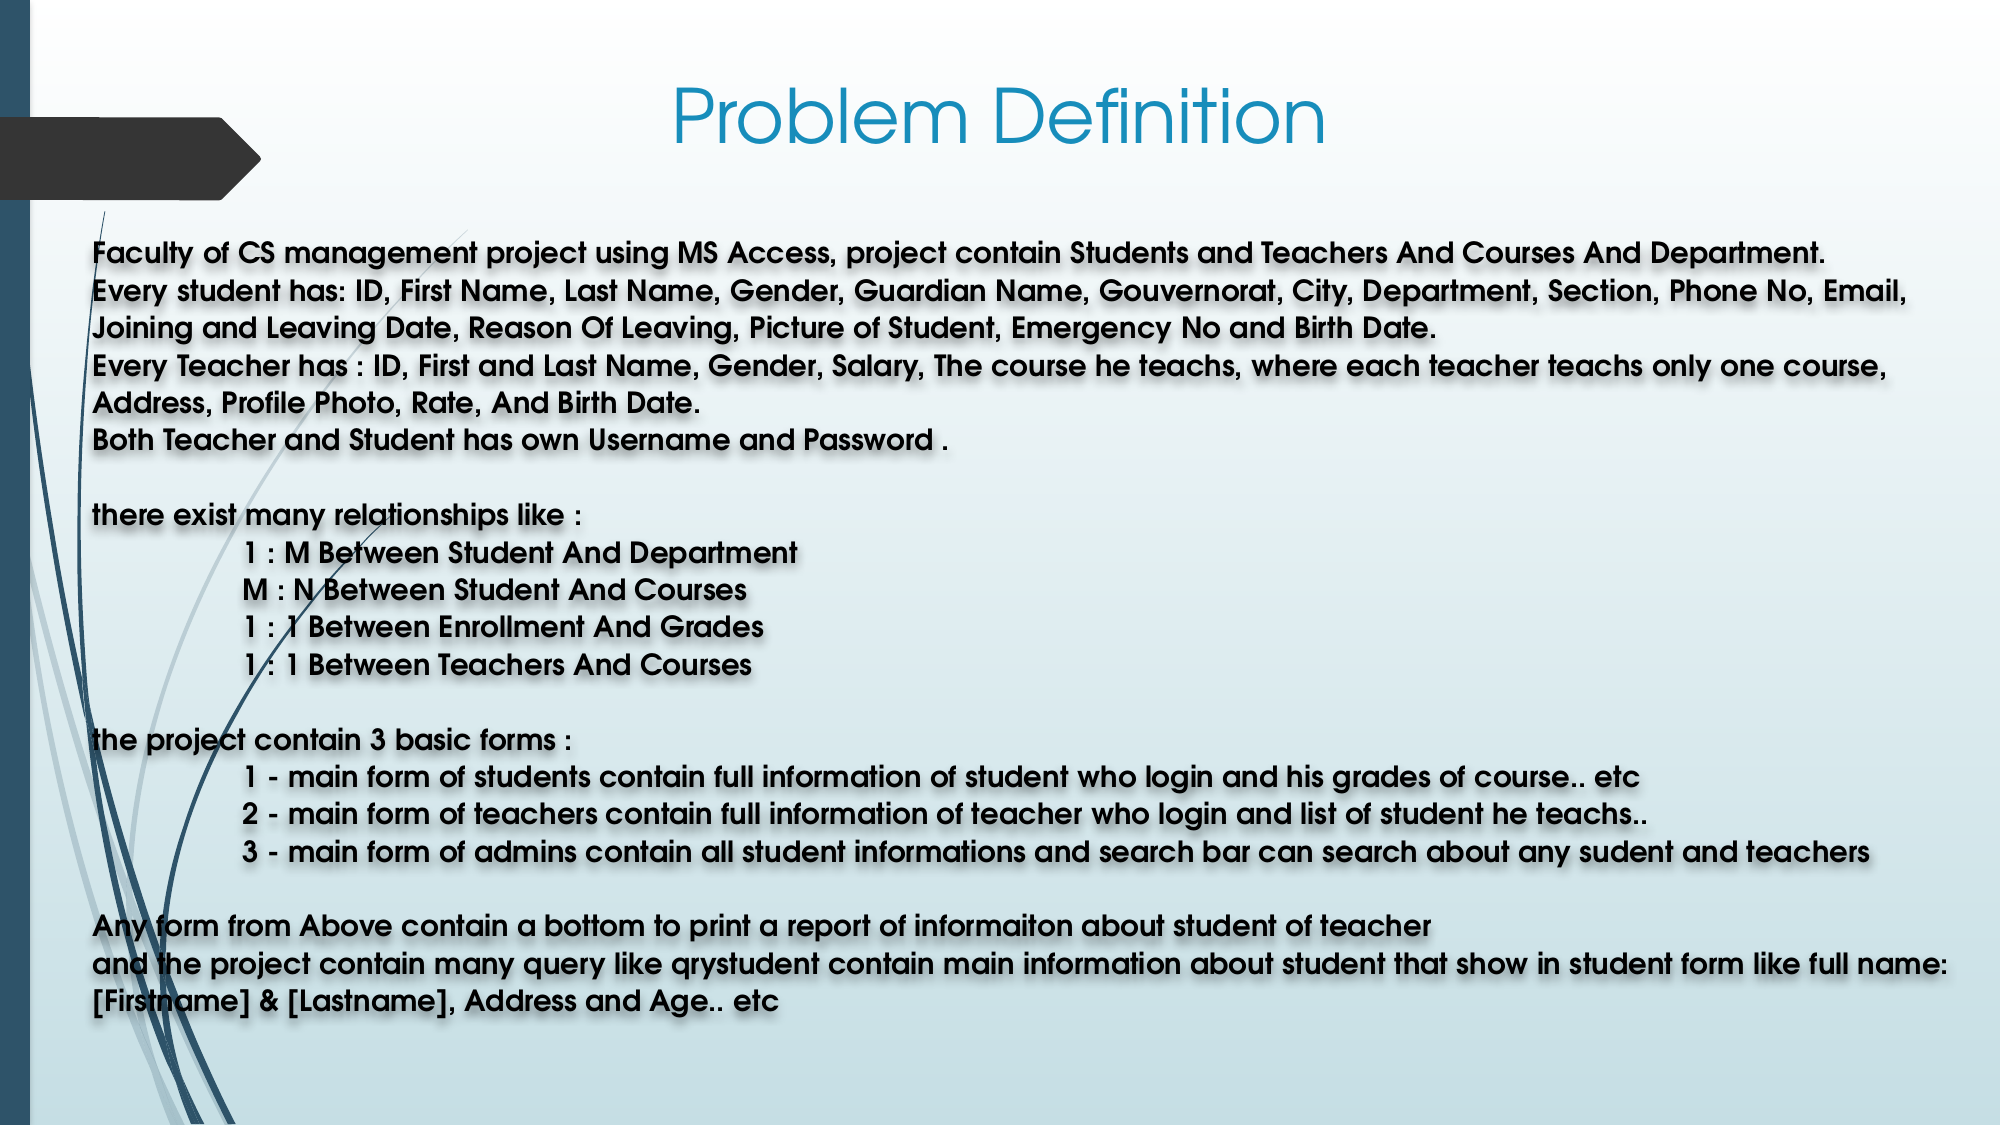

# Problem Definition
Faculty of CS management project using MS Access, project contain Students and Teachers And Courses And Department.
Every student has: ID, First Name, Last Name, Gender, Guardian Name, Gouvernorat, City, Department, Section, Phone No, Email, Joining and Leaving Date, Reason Of Leaving, Picture of Student, Emergency No and Birth Date.
Every Teacher has : ID, First and Last Name, Gender, Salary, The course he teachs, where each teacher teachs only one course, Address, Profile Photo, Rate, And Birth Date.
Both Teacher and Student has own Username and Password .

there exist many relationships like :
	1 : M Between Student And Department
	M : N Between Student And Courses
	1 : 1 Between Enrollment And Grades
	1 : 1 Between Teachers And Courses

the project contain 3 basic forms :
	1 - main form of students contain full information of student who login and his grades of course.. etc
	2 - main form of teachers contain full information of teacher who login and list of student he teachs..
	3 - main form of admins contain all student informations and search bar can search about any sudent and teachers

Any form from Above contain a bottom to print a report of informaiton about student of teacher
and the project contain many query like qrystudent contain main information about student that show in student form like full name: [Firstname] & [Lastname], Address and Age.. etc